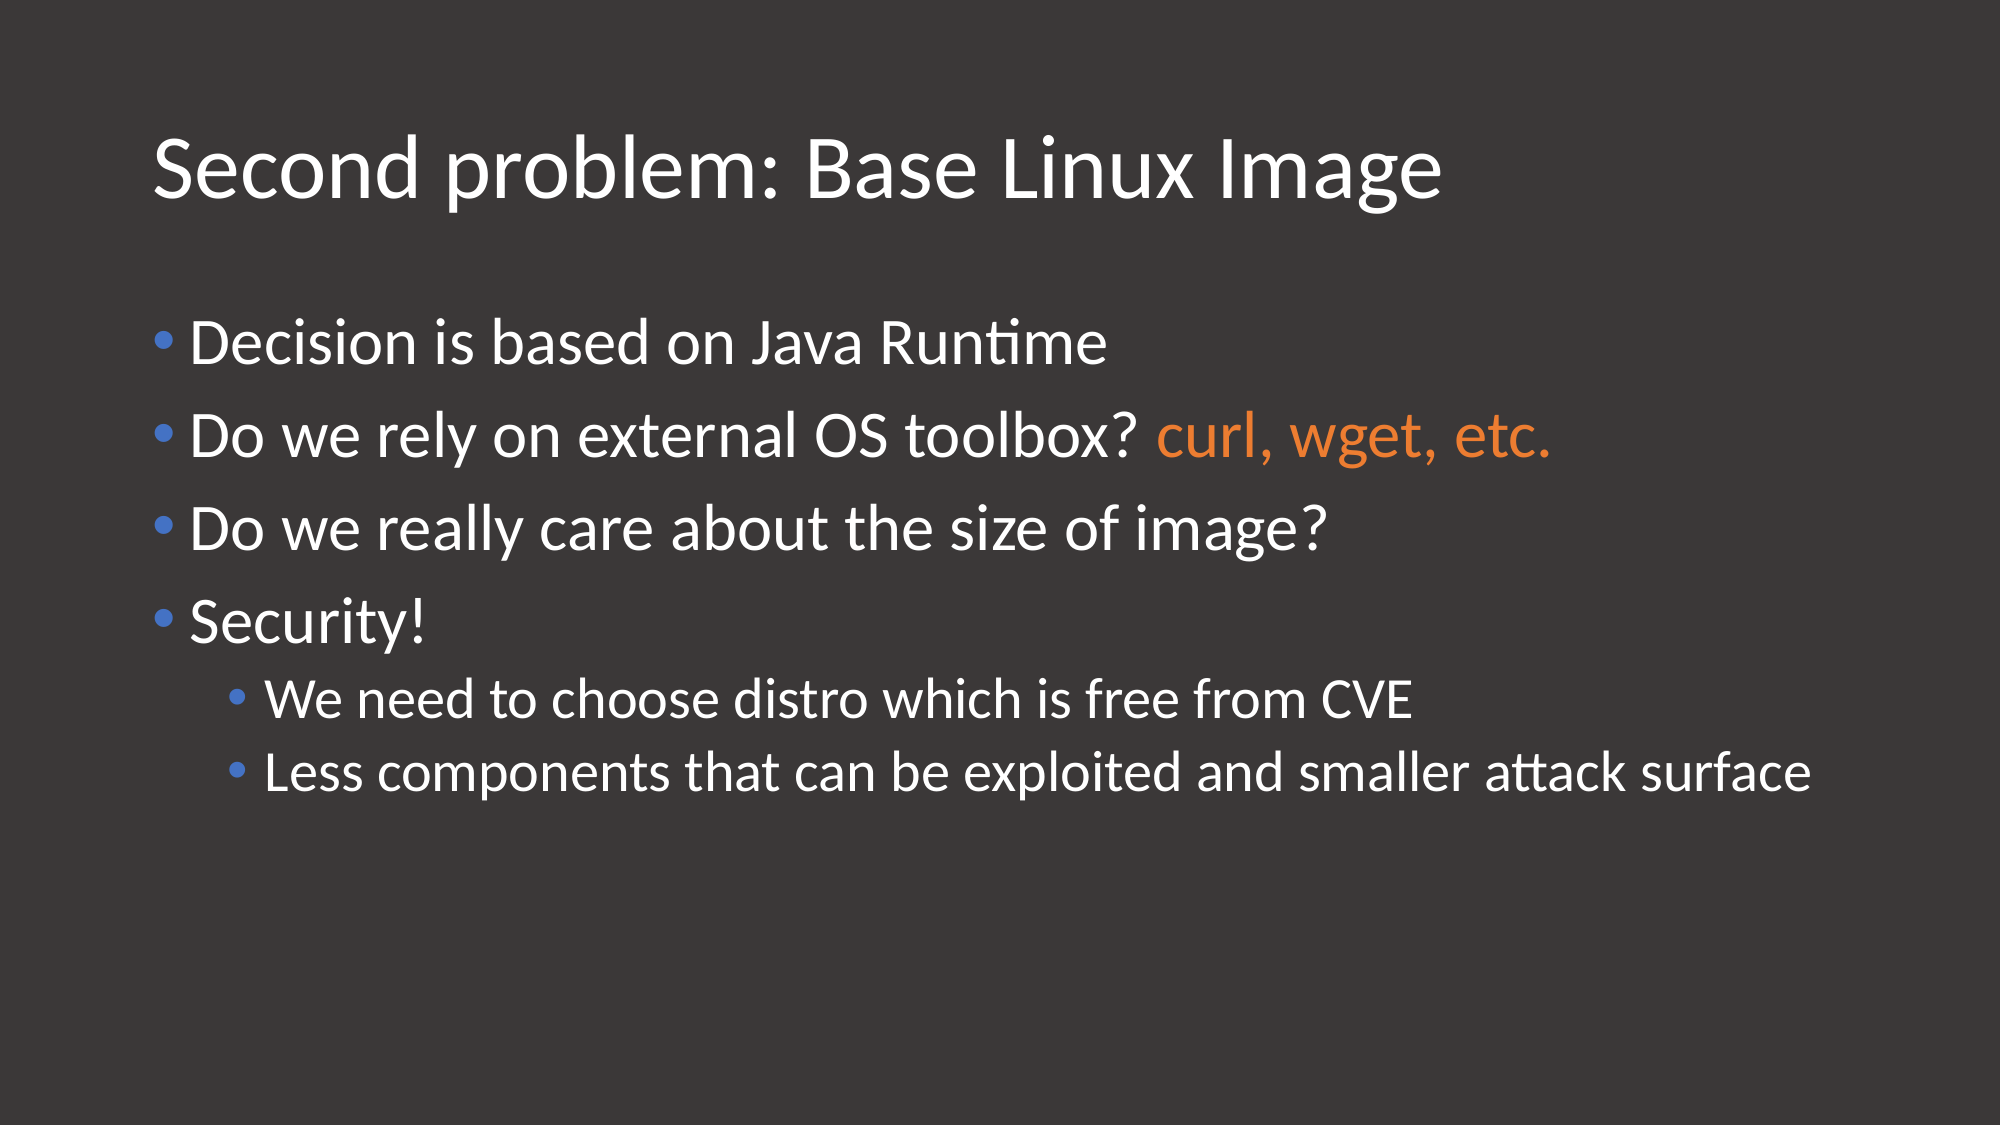

# Second problem: Base Linux Image
Decision is based on Java Runtime
Do we rely on external OS toolbox? curl, wget, etc.
Do we really care about the size of image?
Security!
We need to choose distro which is free from CVE
Less components that can be exploited and smaller attack surface